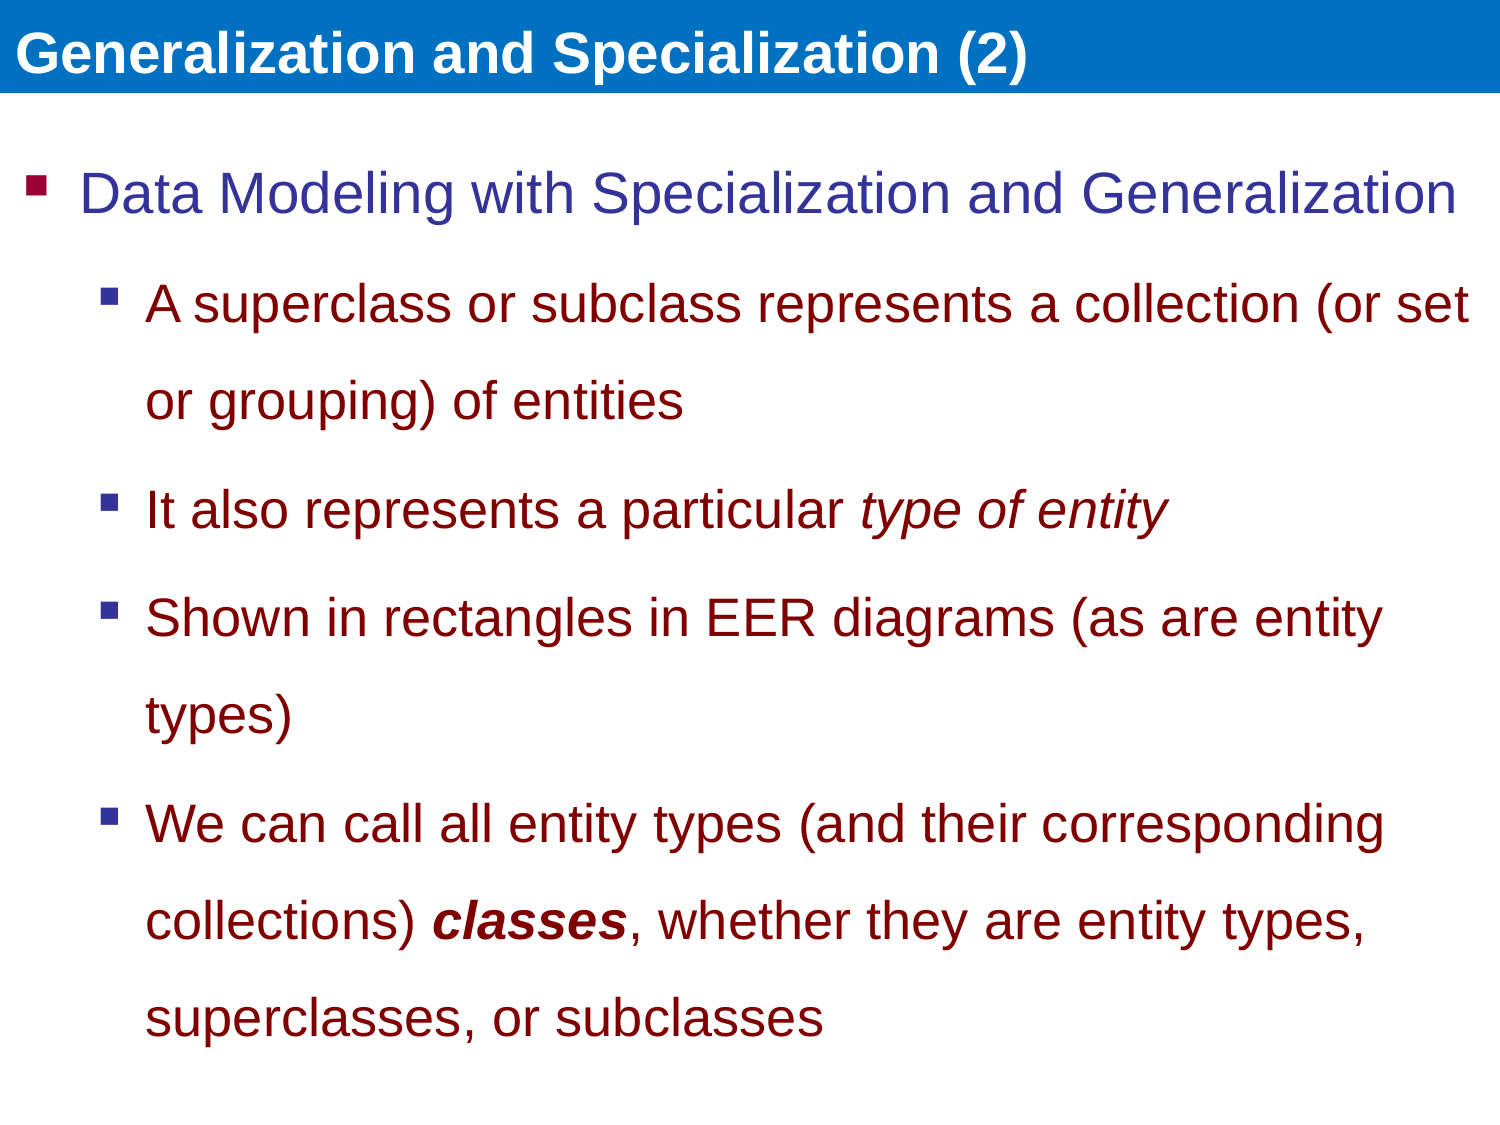

# Generalization and Specialization (2)
Data Modeling with Specialization and Generalization
A superclass or subclass represents a collection (or set or grouping) of entities
It also represents a particular type of entity
Shown in rectangles in EER diagrams (as are entity types)
We can call all entity types (and their corresponding collections) classes, whether they are entity types, superclasses, or subclasses